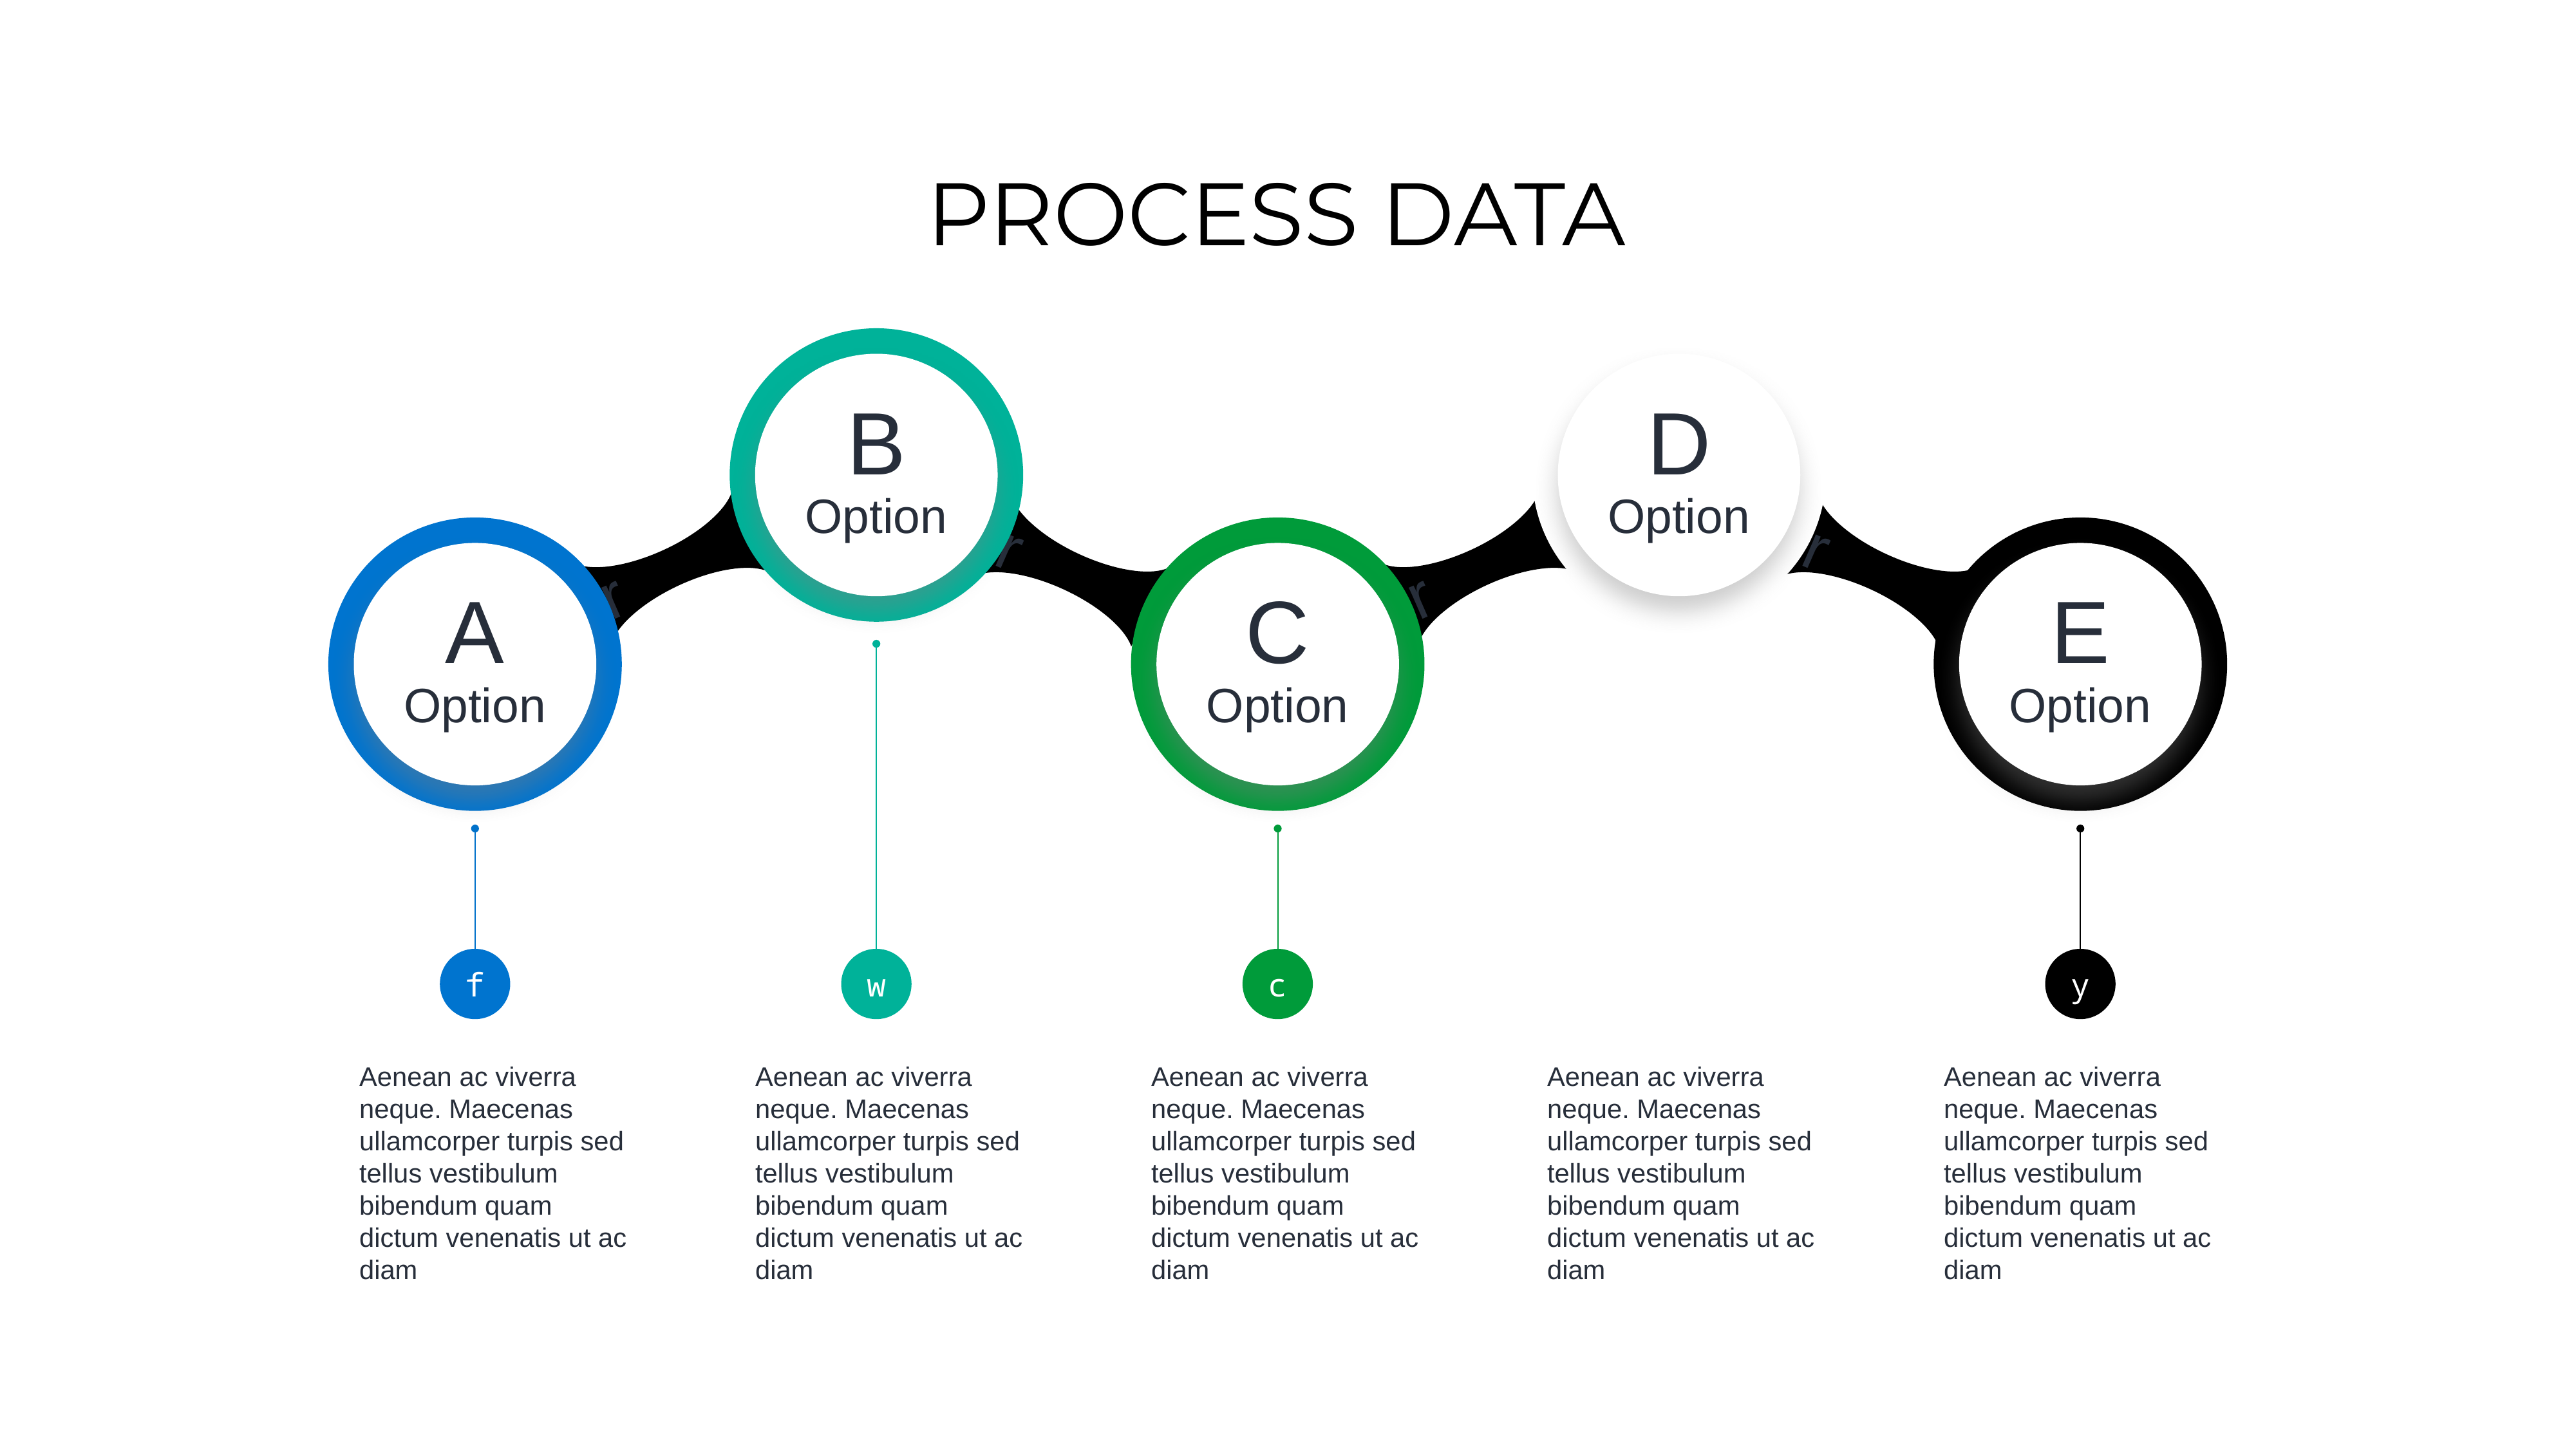

# PROCESS DATA

B
Option

D
Option

A
Option

C
Option

E
Option
r
r
r
r
w
b
f
c
y
Aenean ac viverra neque. Maecenas ullamcorper turpis sed tellus vestibulum bibendum quam dictum venenatis ut ac diam
Aenean ac viverra neque. Maecenas ullamcorper turpis sed tellus vestibulum bibendum quam dictum venenatis ut ac diam
Aenean ac viverra neque. Maecenas ullamcorper turpis sed tellus vestibulum bibendum quam dictum venenatis ut ac diam
Aenean ac viverra neque. Maecenas ullamcorper turpis sed tellus vestibulum bibendum quam dictum venenatis ut ac diam
Aenean ac viverra neque. Maecenas ullamcorper turpis sed tellus vestibulum bibendum quam dictum venenatis ut ac diam